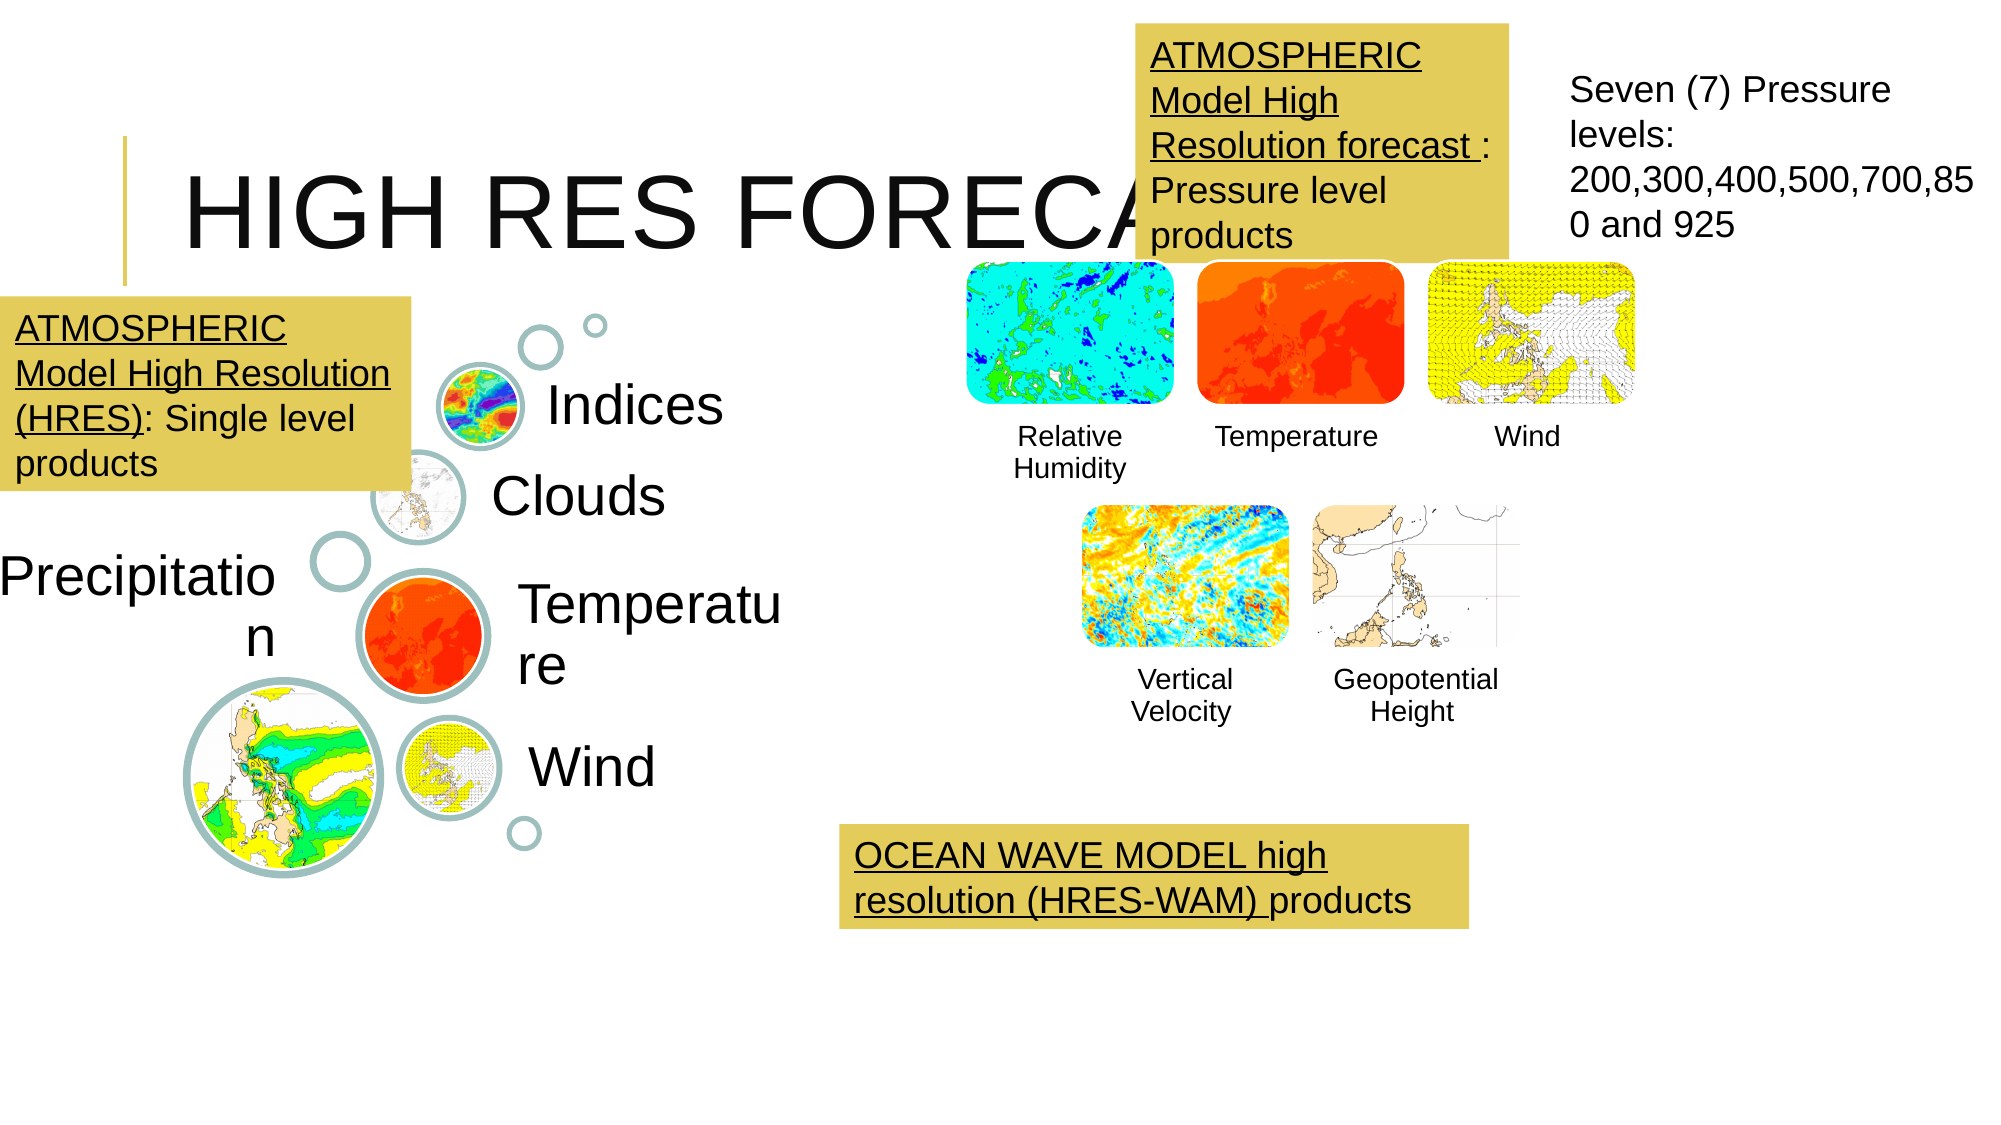

ATMOSPHERIC Model High Resolution forecast : Pressure level products
Seven (7) Pressure levels: 200,300,400,500,700,850 and 925
# High RES forecast
Relative Humidity
Temperature
Wind
Vertical Velocity
Geopotential Height
ATMOSPHERIC Model High Resolution (HRES): Single level products
Precipitation
Wind
Temperature
Clouds
Indices
OCEAN WAVE MODEL high resolution (HRES-WAM) products